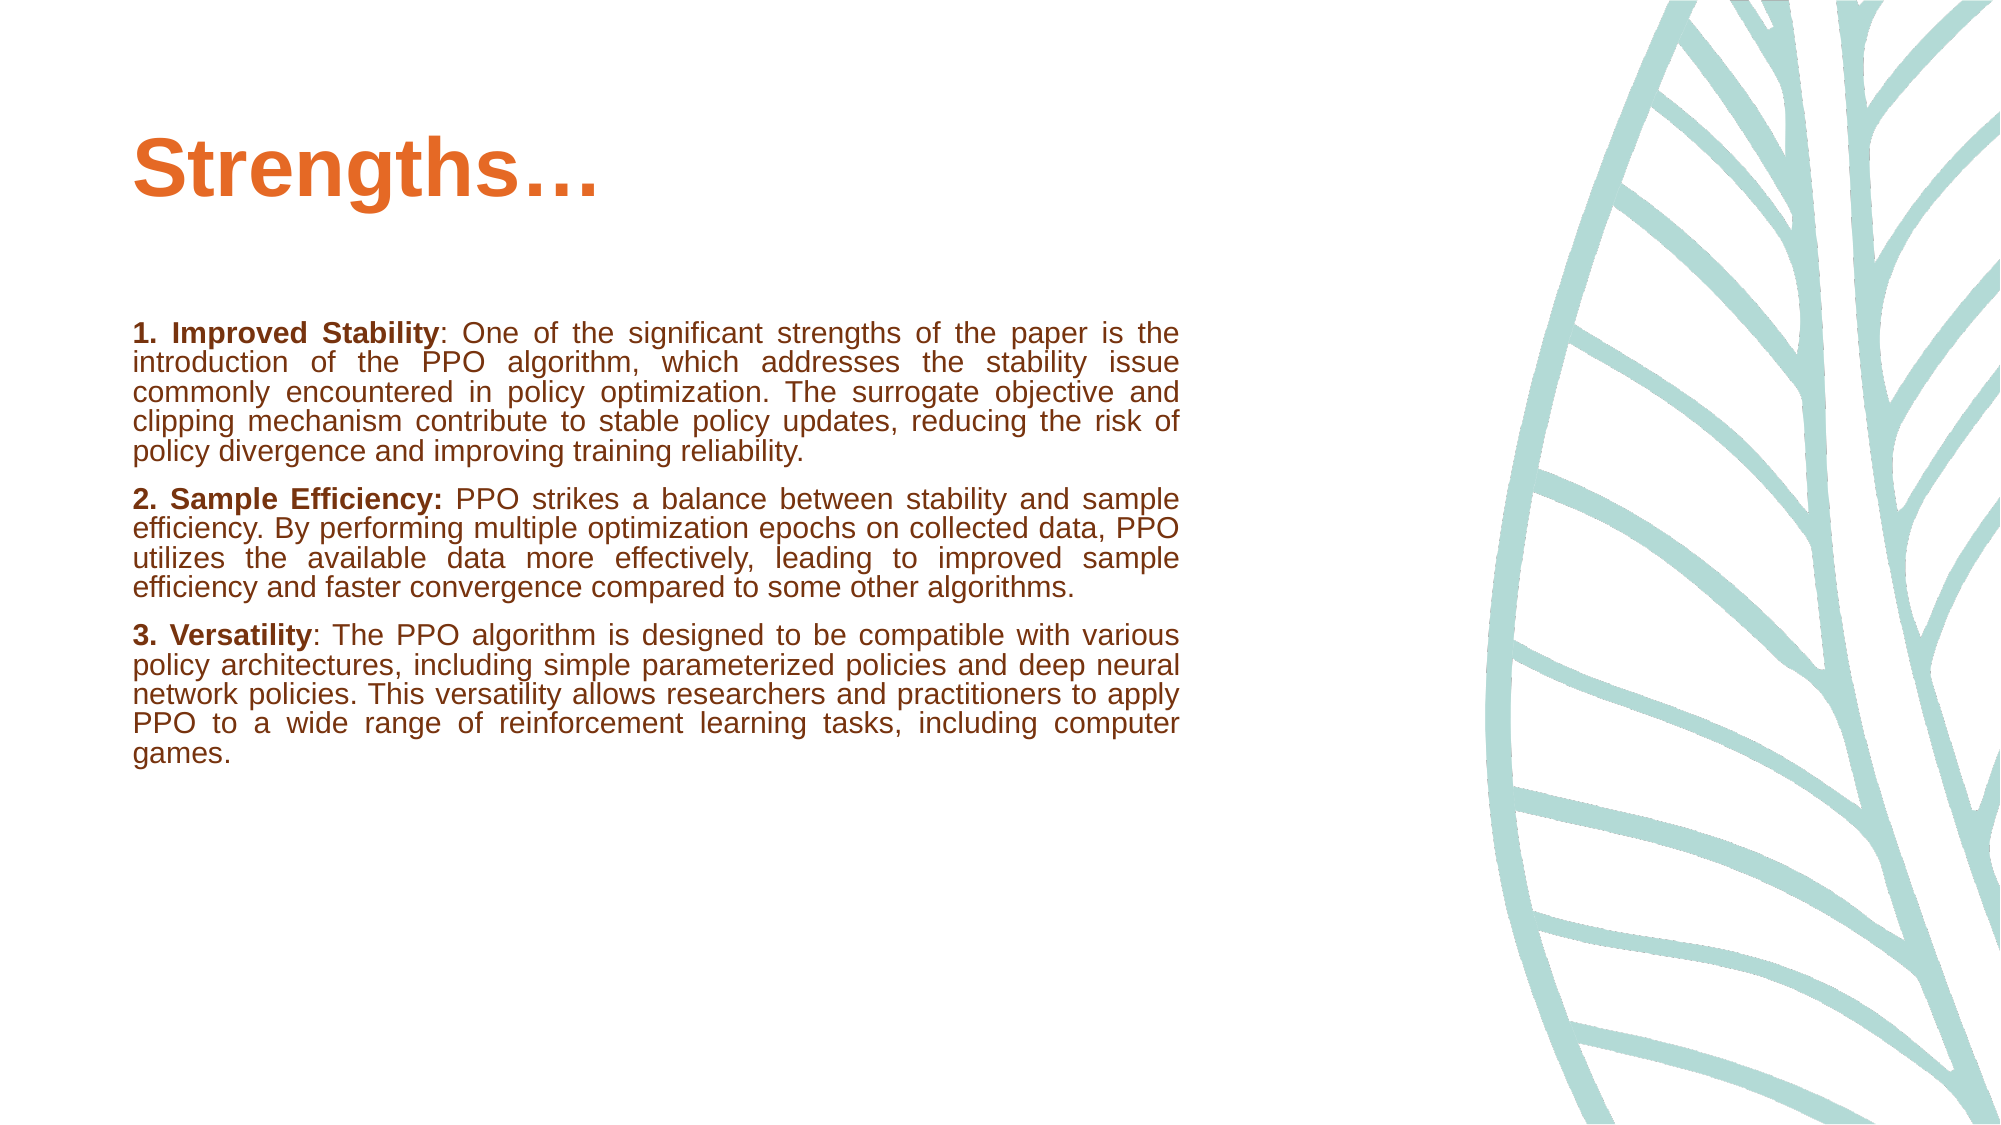

# Strengths…
1. Improved Stability: One of the significant strengths of the paper is the introduction of the PPO algorithm, which addresses the stability issue commonly encountered in policy optimization. The surrogate objective and clipping mechanism contribute to stable policy updates, reducing the risk of policy divergence and improving training reliability.
2. Sample Efficiency: PPO strikes a balance between stability and sample efficiency. By performing multiple optimization epochs on collected data, PPO utilizes the available data more effectively, leading to improved sample efficiency and faster convergence compared to some other algorithms.
3. Versatility: The PPO algorithm is designed to be compatible with various policy architectures, including simple parameterized policies and deep neural network policies. This versatility allows researchers and practitioners to apply PPO to a wide range of reinforcement learning tasks, including computer games.